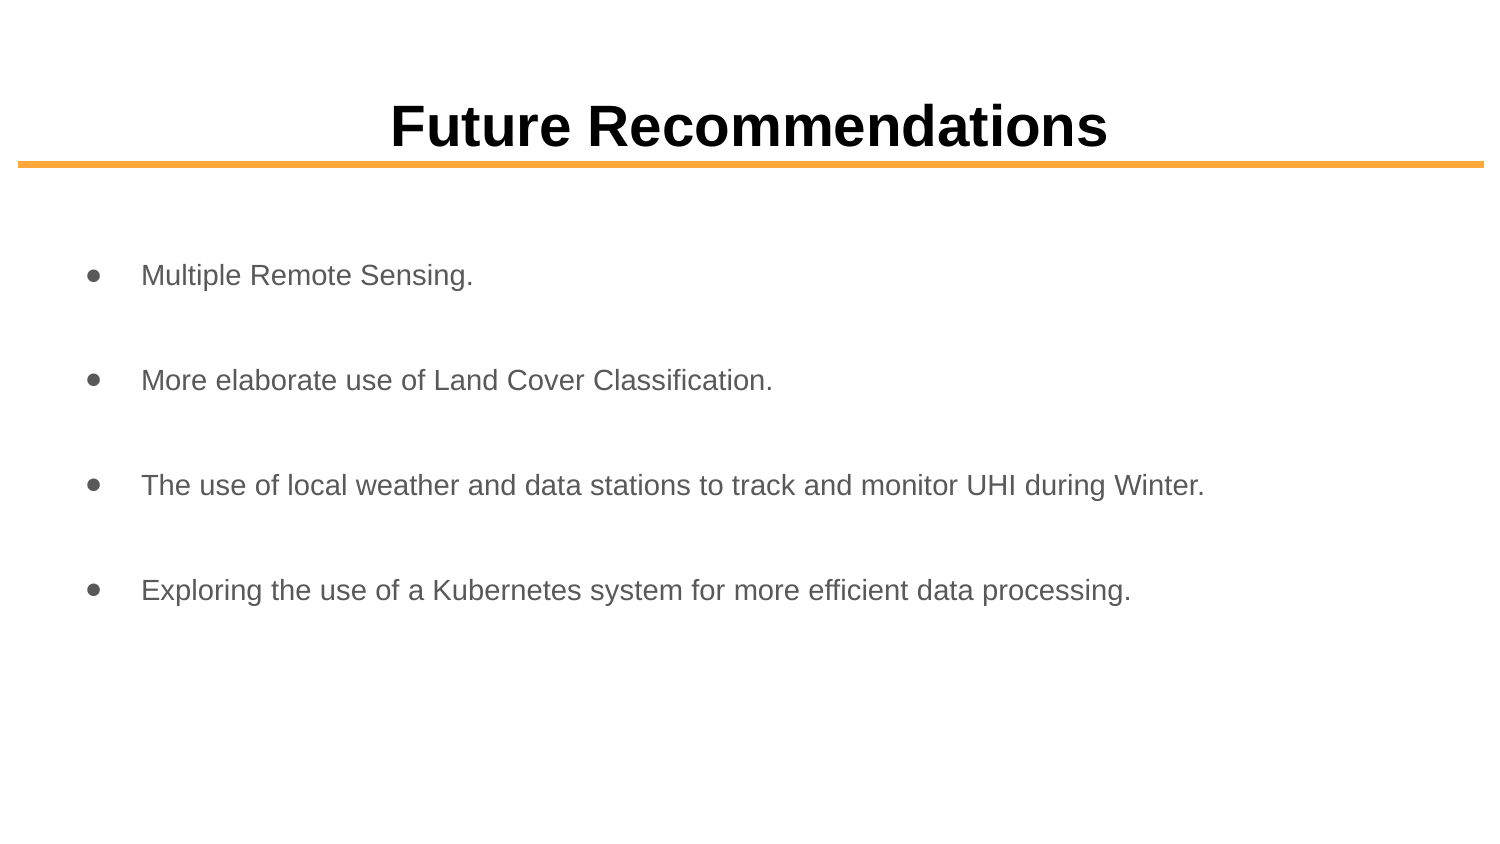

# Future Recommendations

Multiple Remote Sensing.

More elaborate use of Land Cover Classification.

The use of local weather and data stations to track and monitor UHI during Winter.

Exploring the use of a Kubernetes system for more efficient data processing.